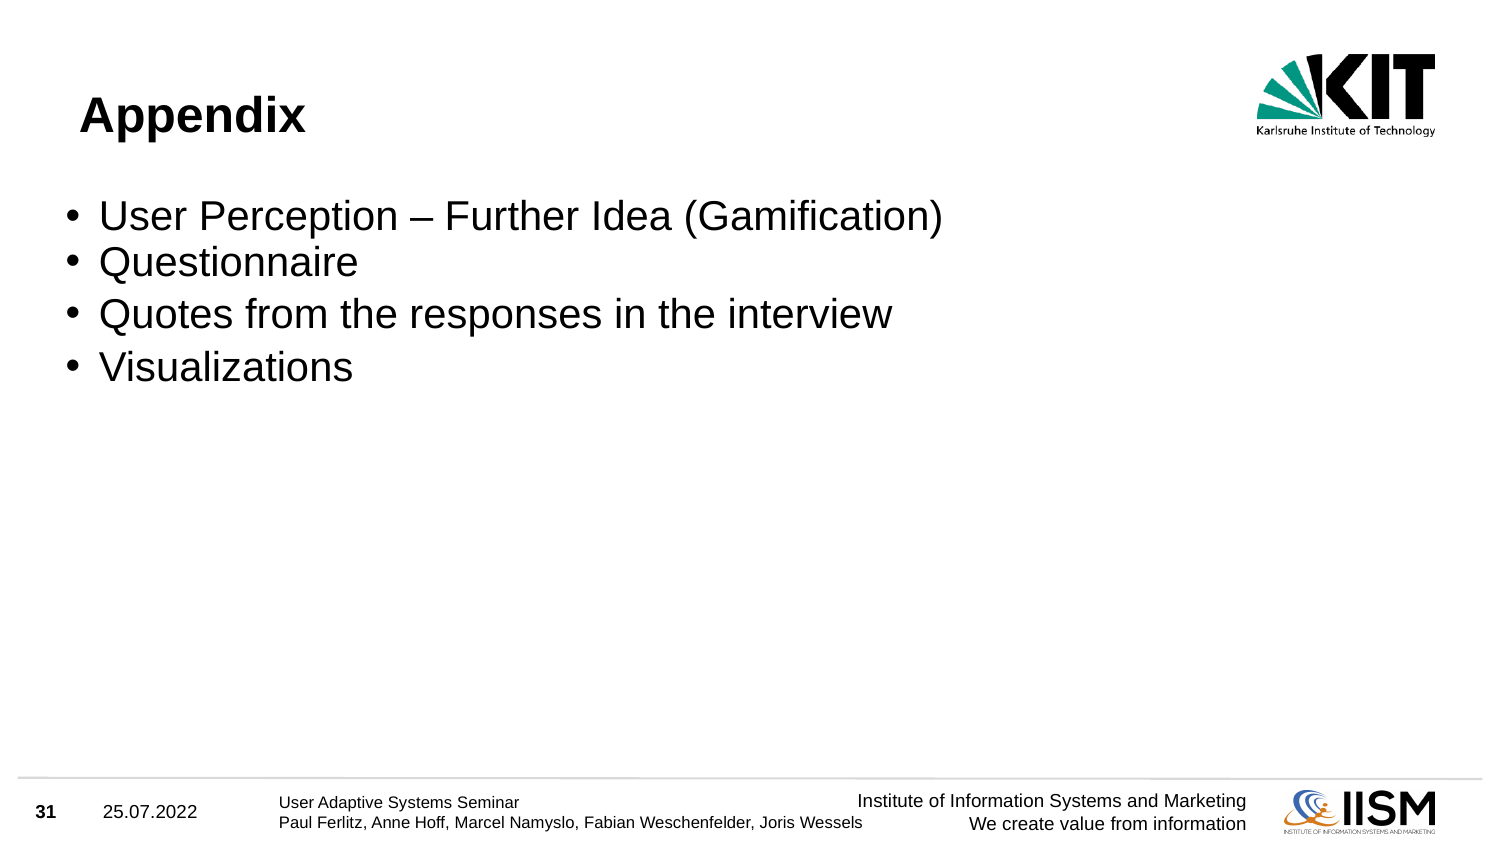

# Appendix
User Perception – Further Idea (Gamification)
Questionnaire
Quotes from the responses in the interview
Visualizations
31
25.07.2022